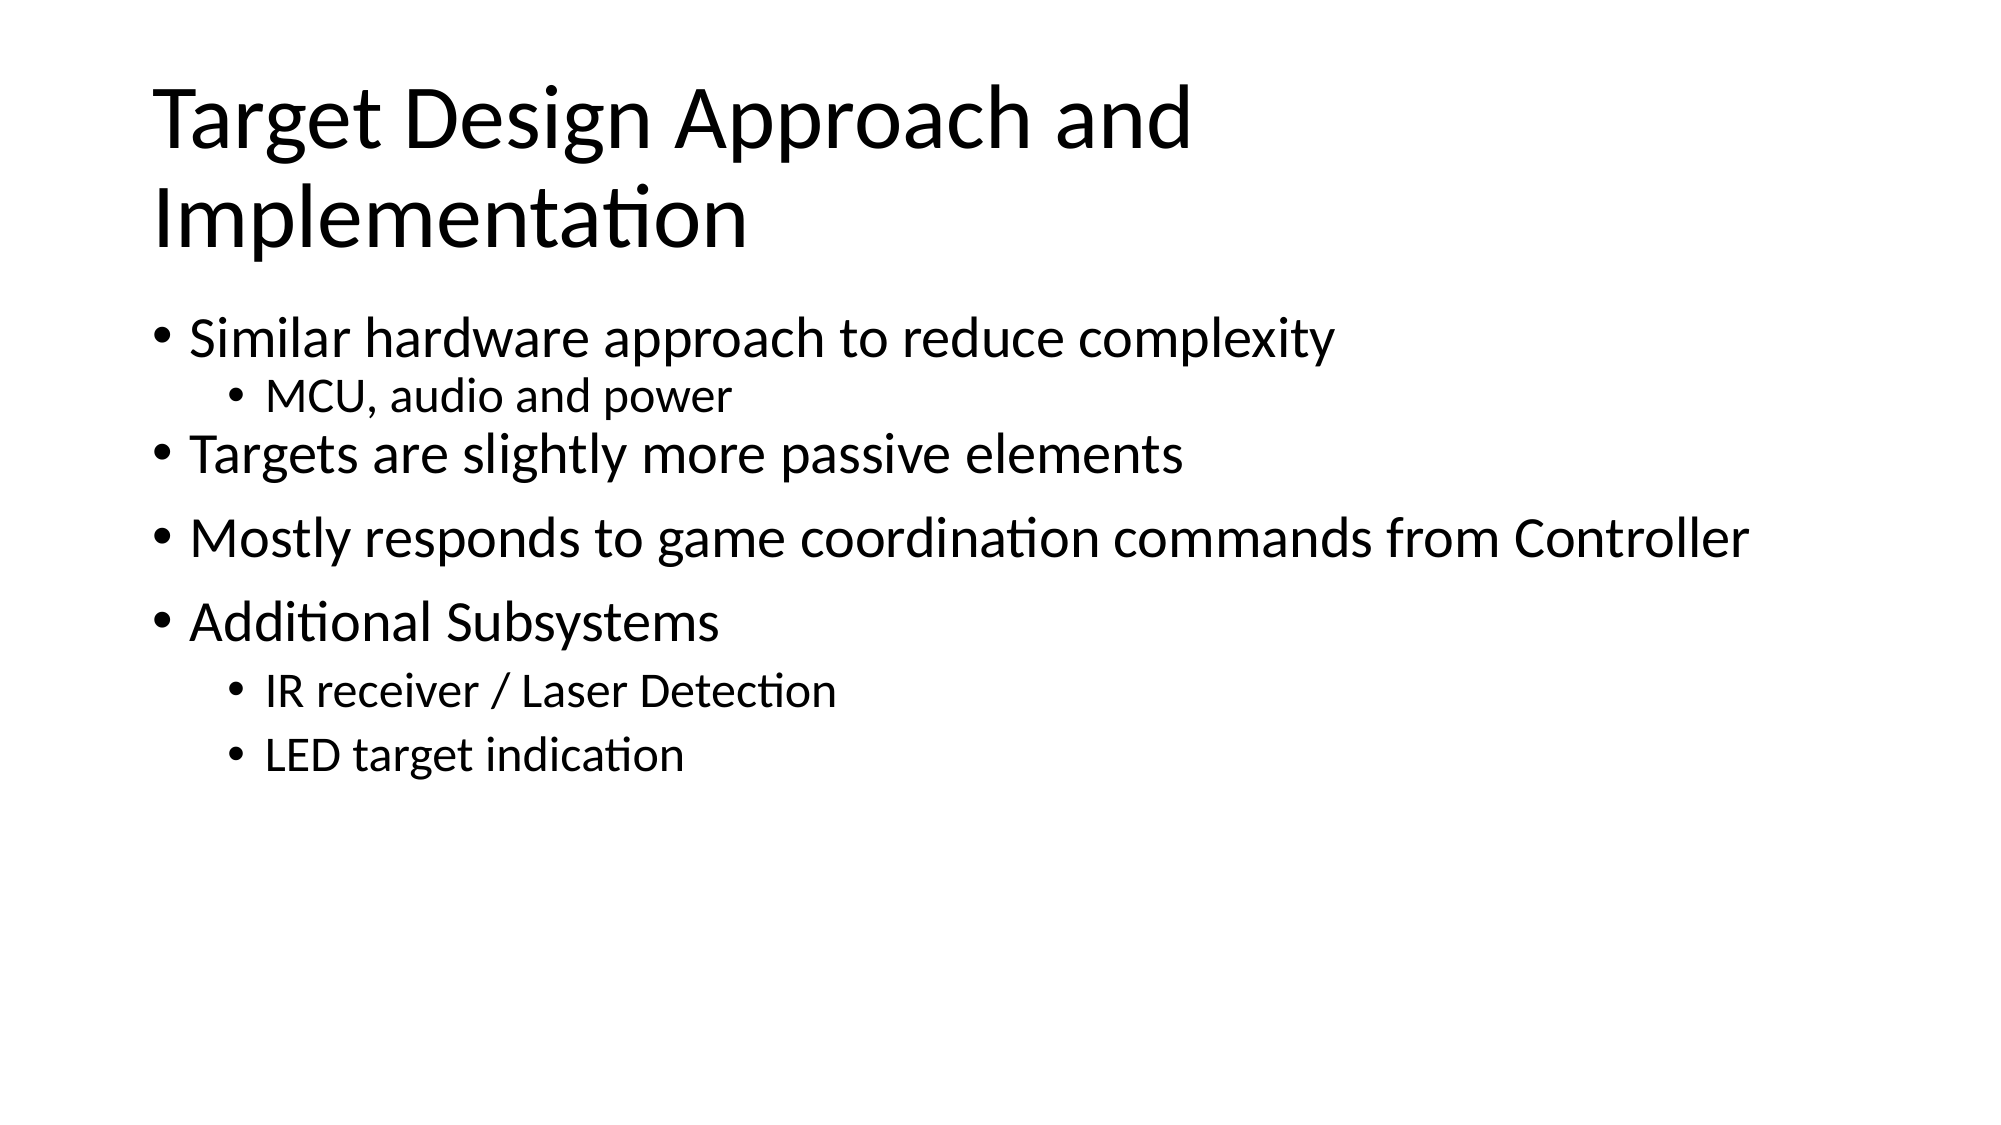

# Target Design Approach and Implementation
Similar hardware approach to reduce complexity
MCU, audio and power
Targets are slightly more passive elements
Mostly responds to game coordination commands from Controller
Additional Subsystems
IR receiver / Laser Detection
LED target indication